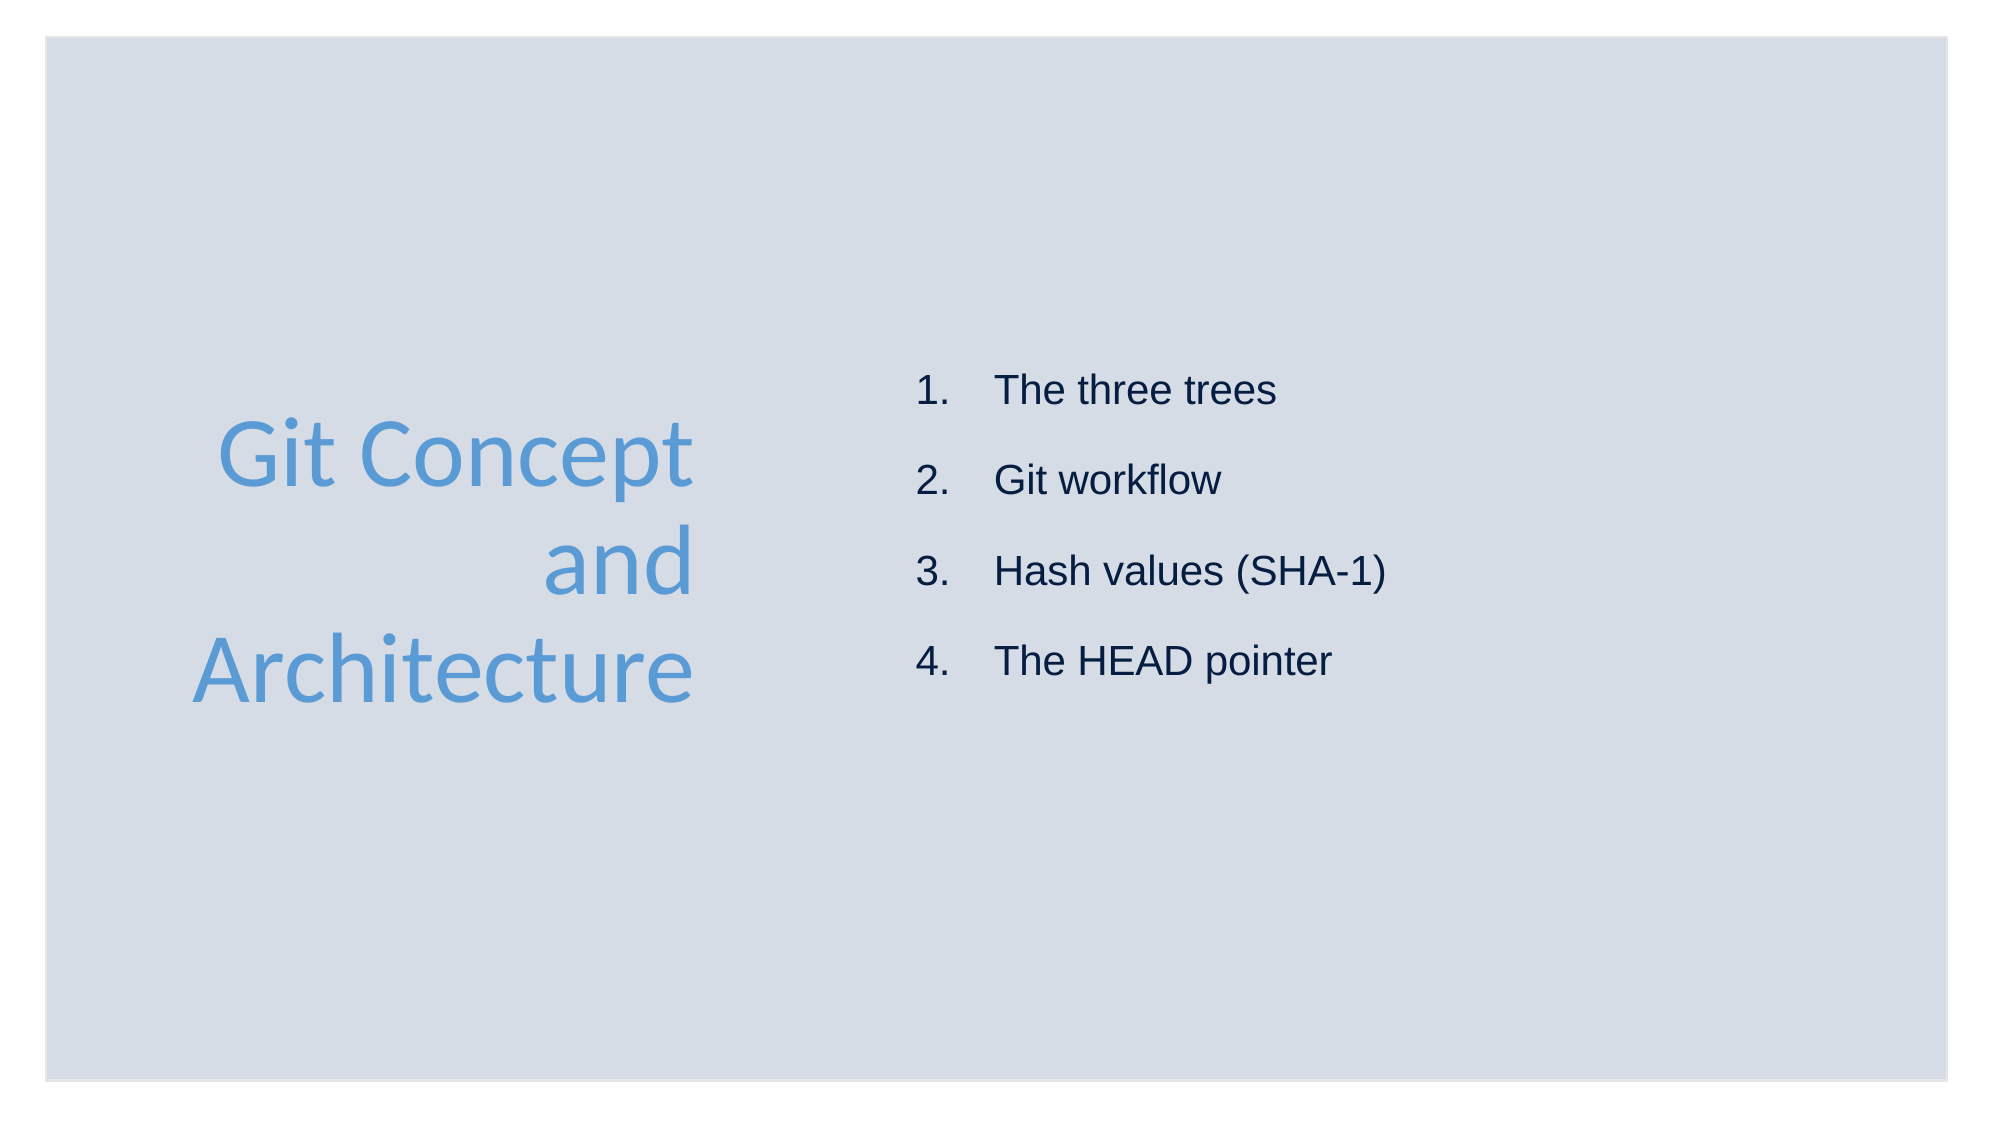

# Git Concept and Architecture
The three trees
Git workflow
Hash values (SHA-1)
The HEAD pointer